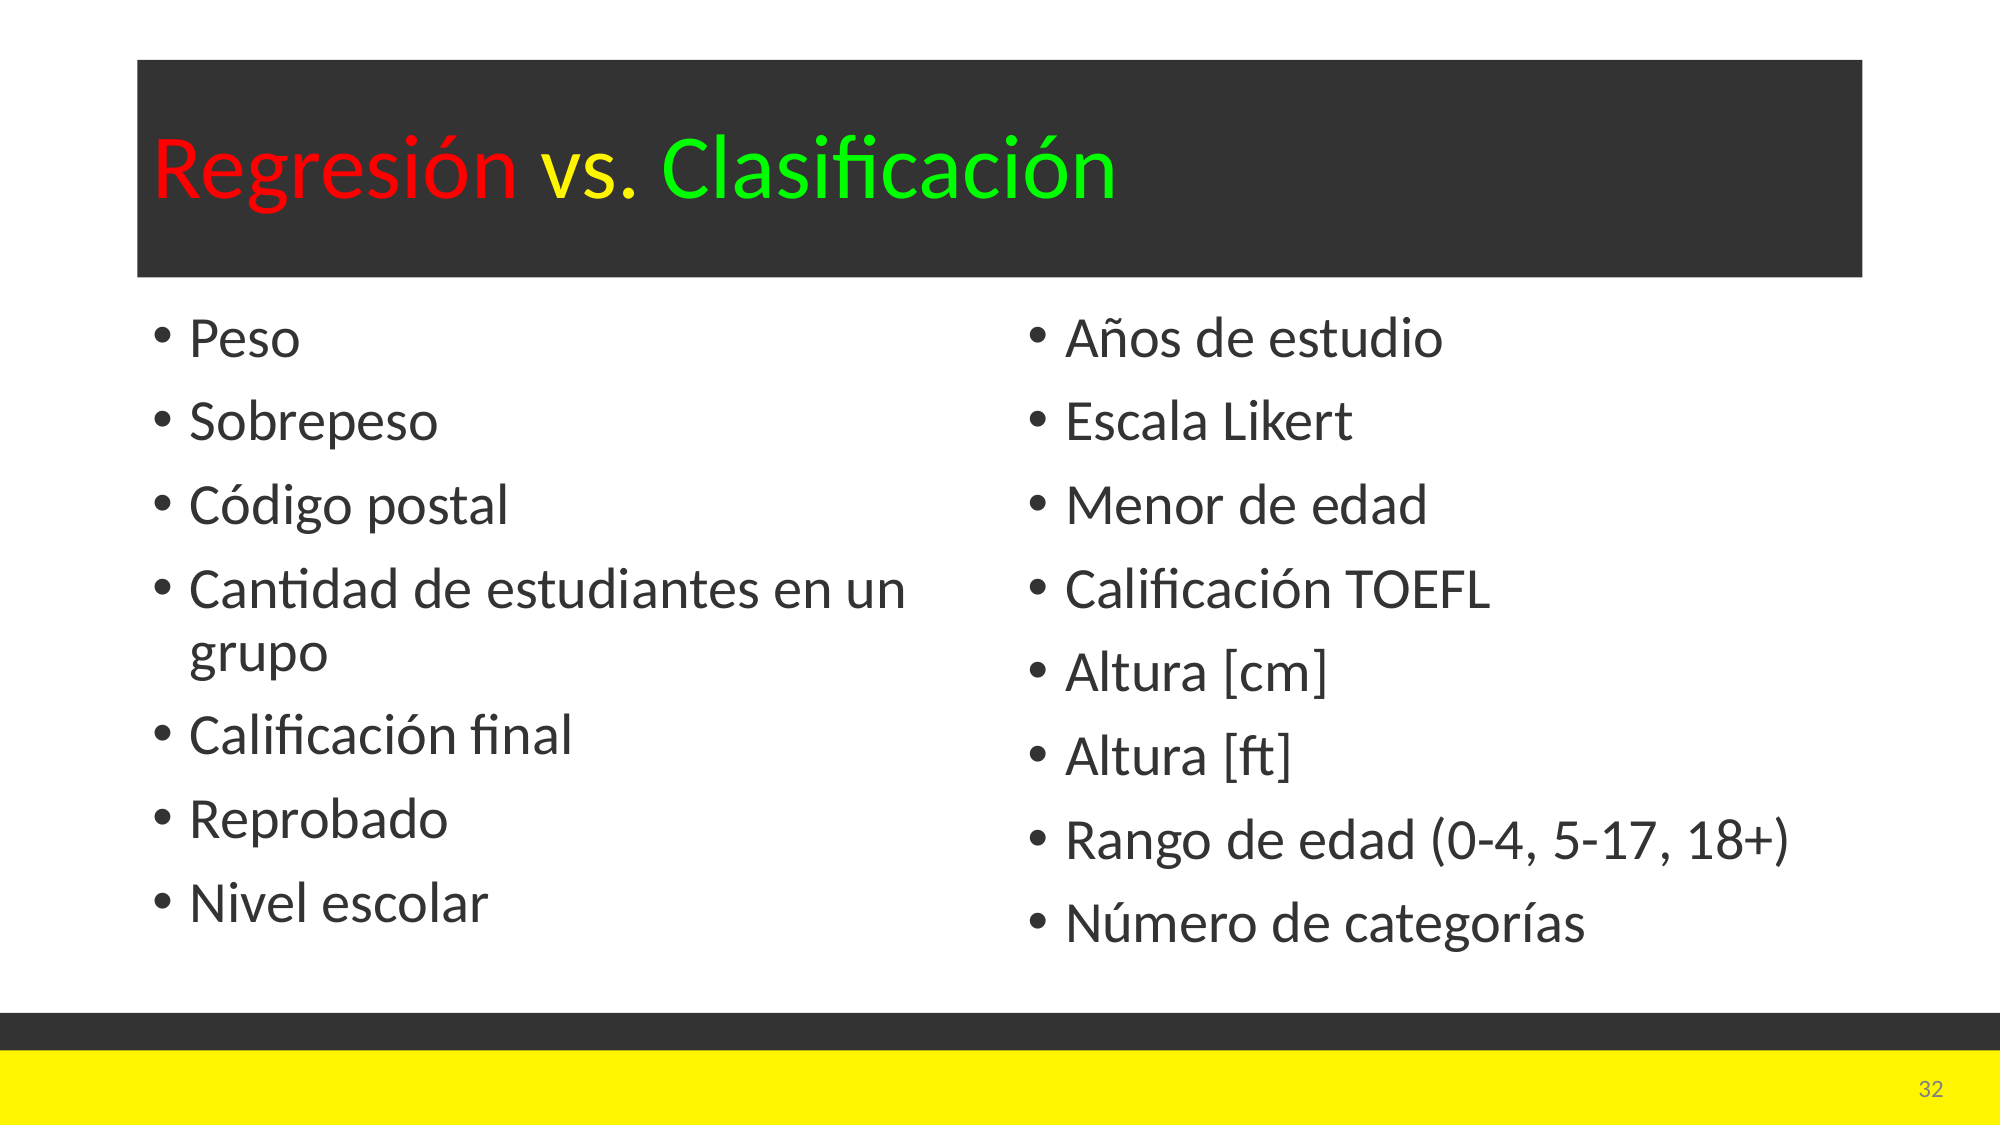

# Regresión vs. Clasificación
Peso
Sobrepeso
Código postal
Cantidad de estudiantes en un grupo
Calificación final
Reprobado
Nivel escolar
Años de estudio
Escala Likert
Menor de edad
Calificación TOEFL
Altura [cm]
Altura [ft]
Rango de edad (0-4, 5-17, 18+)
Número de categorías